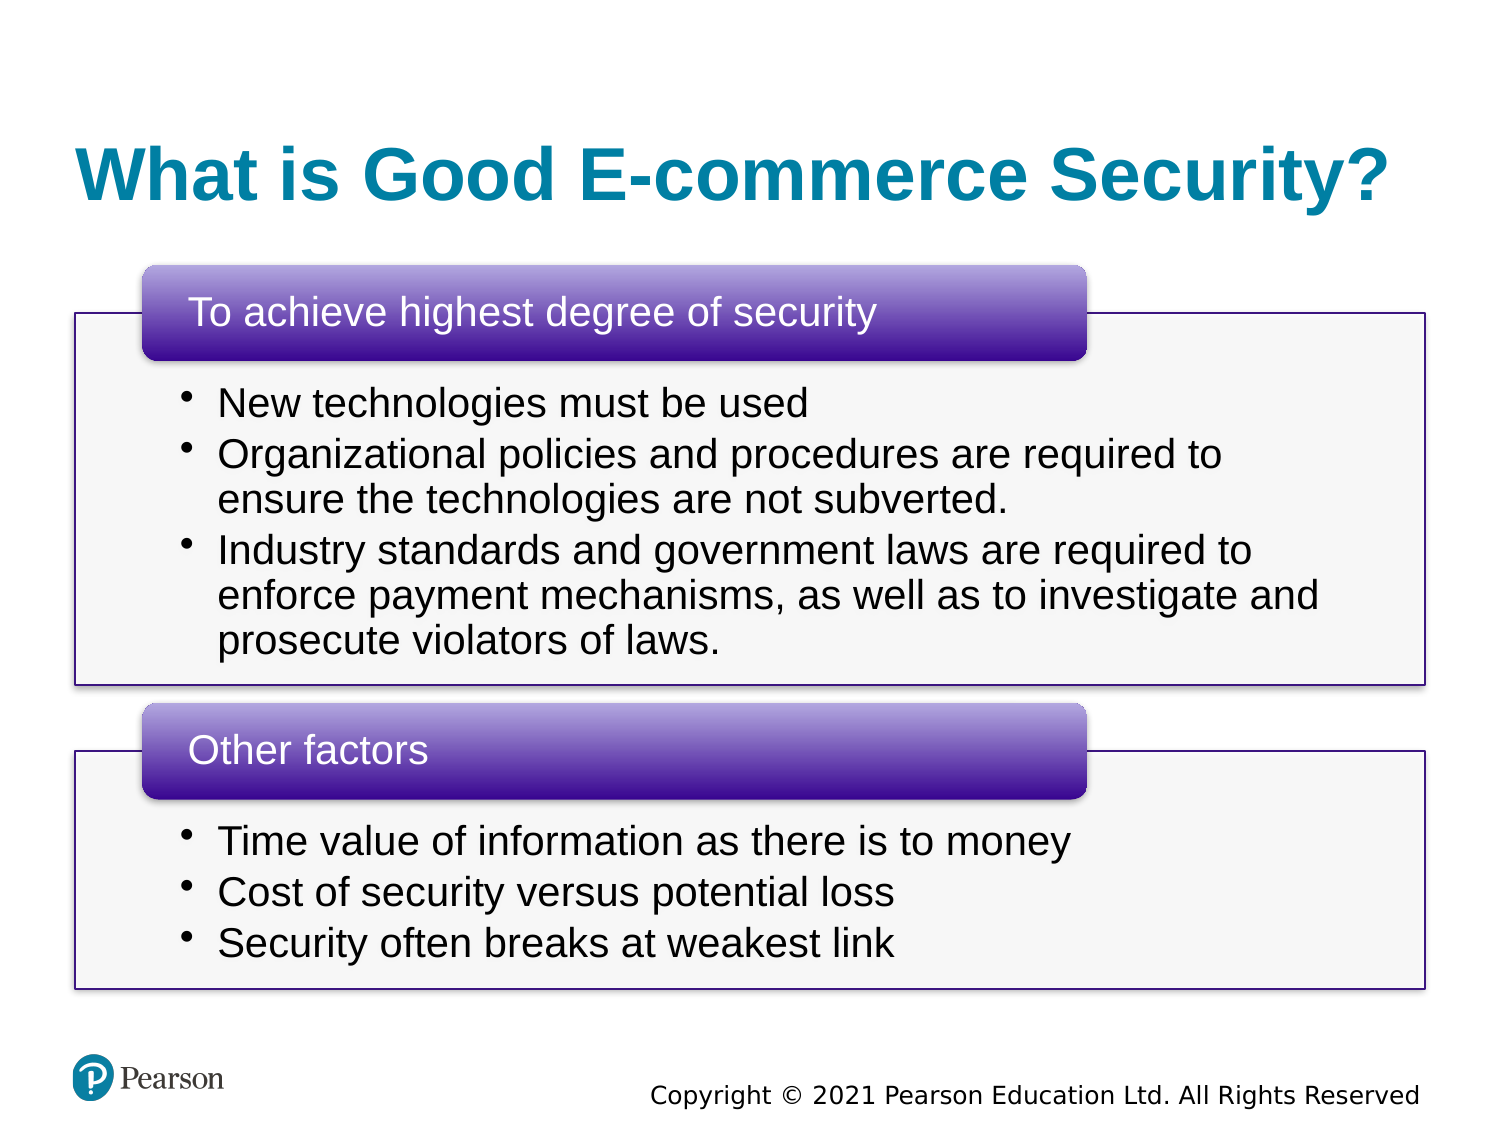

# What is Good E-commerce Security?
New technologies must be used
Organizational policies and procedures are required to ensure the technologies are not subverted.
Industry standards and government laws are required to enforce payment mechanisms, as well as to investigate and prosecute violators of laws.
To achieve highest degree of security
Time value of information as there is to money
Cost of security versus potential loss
Security often breaks at weakest link
Other factors